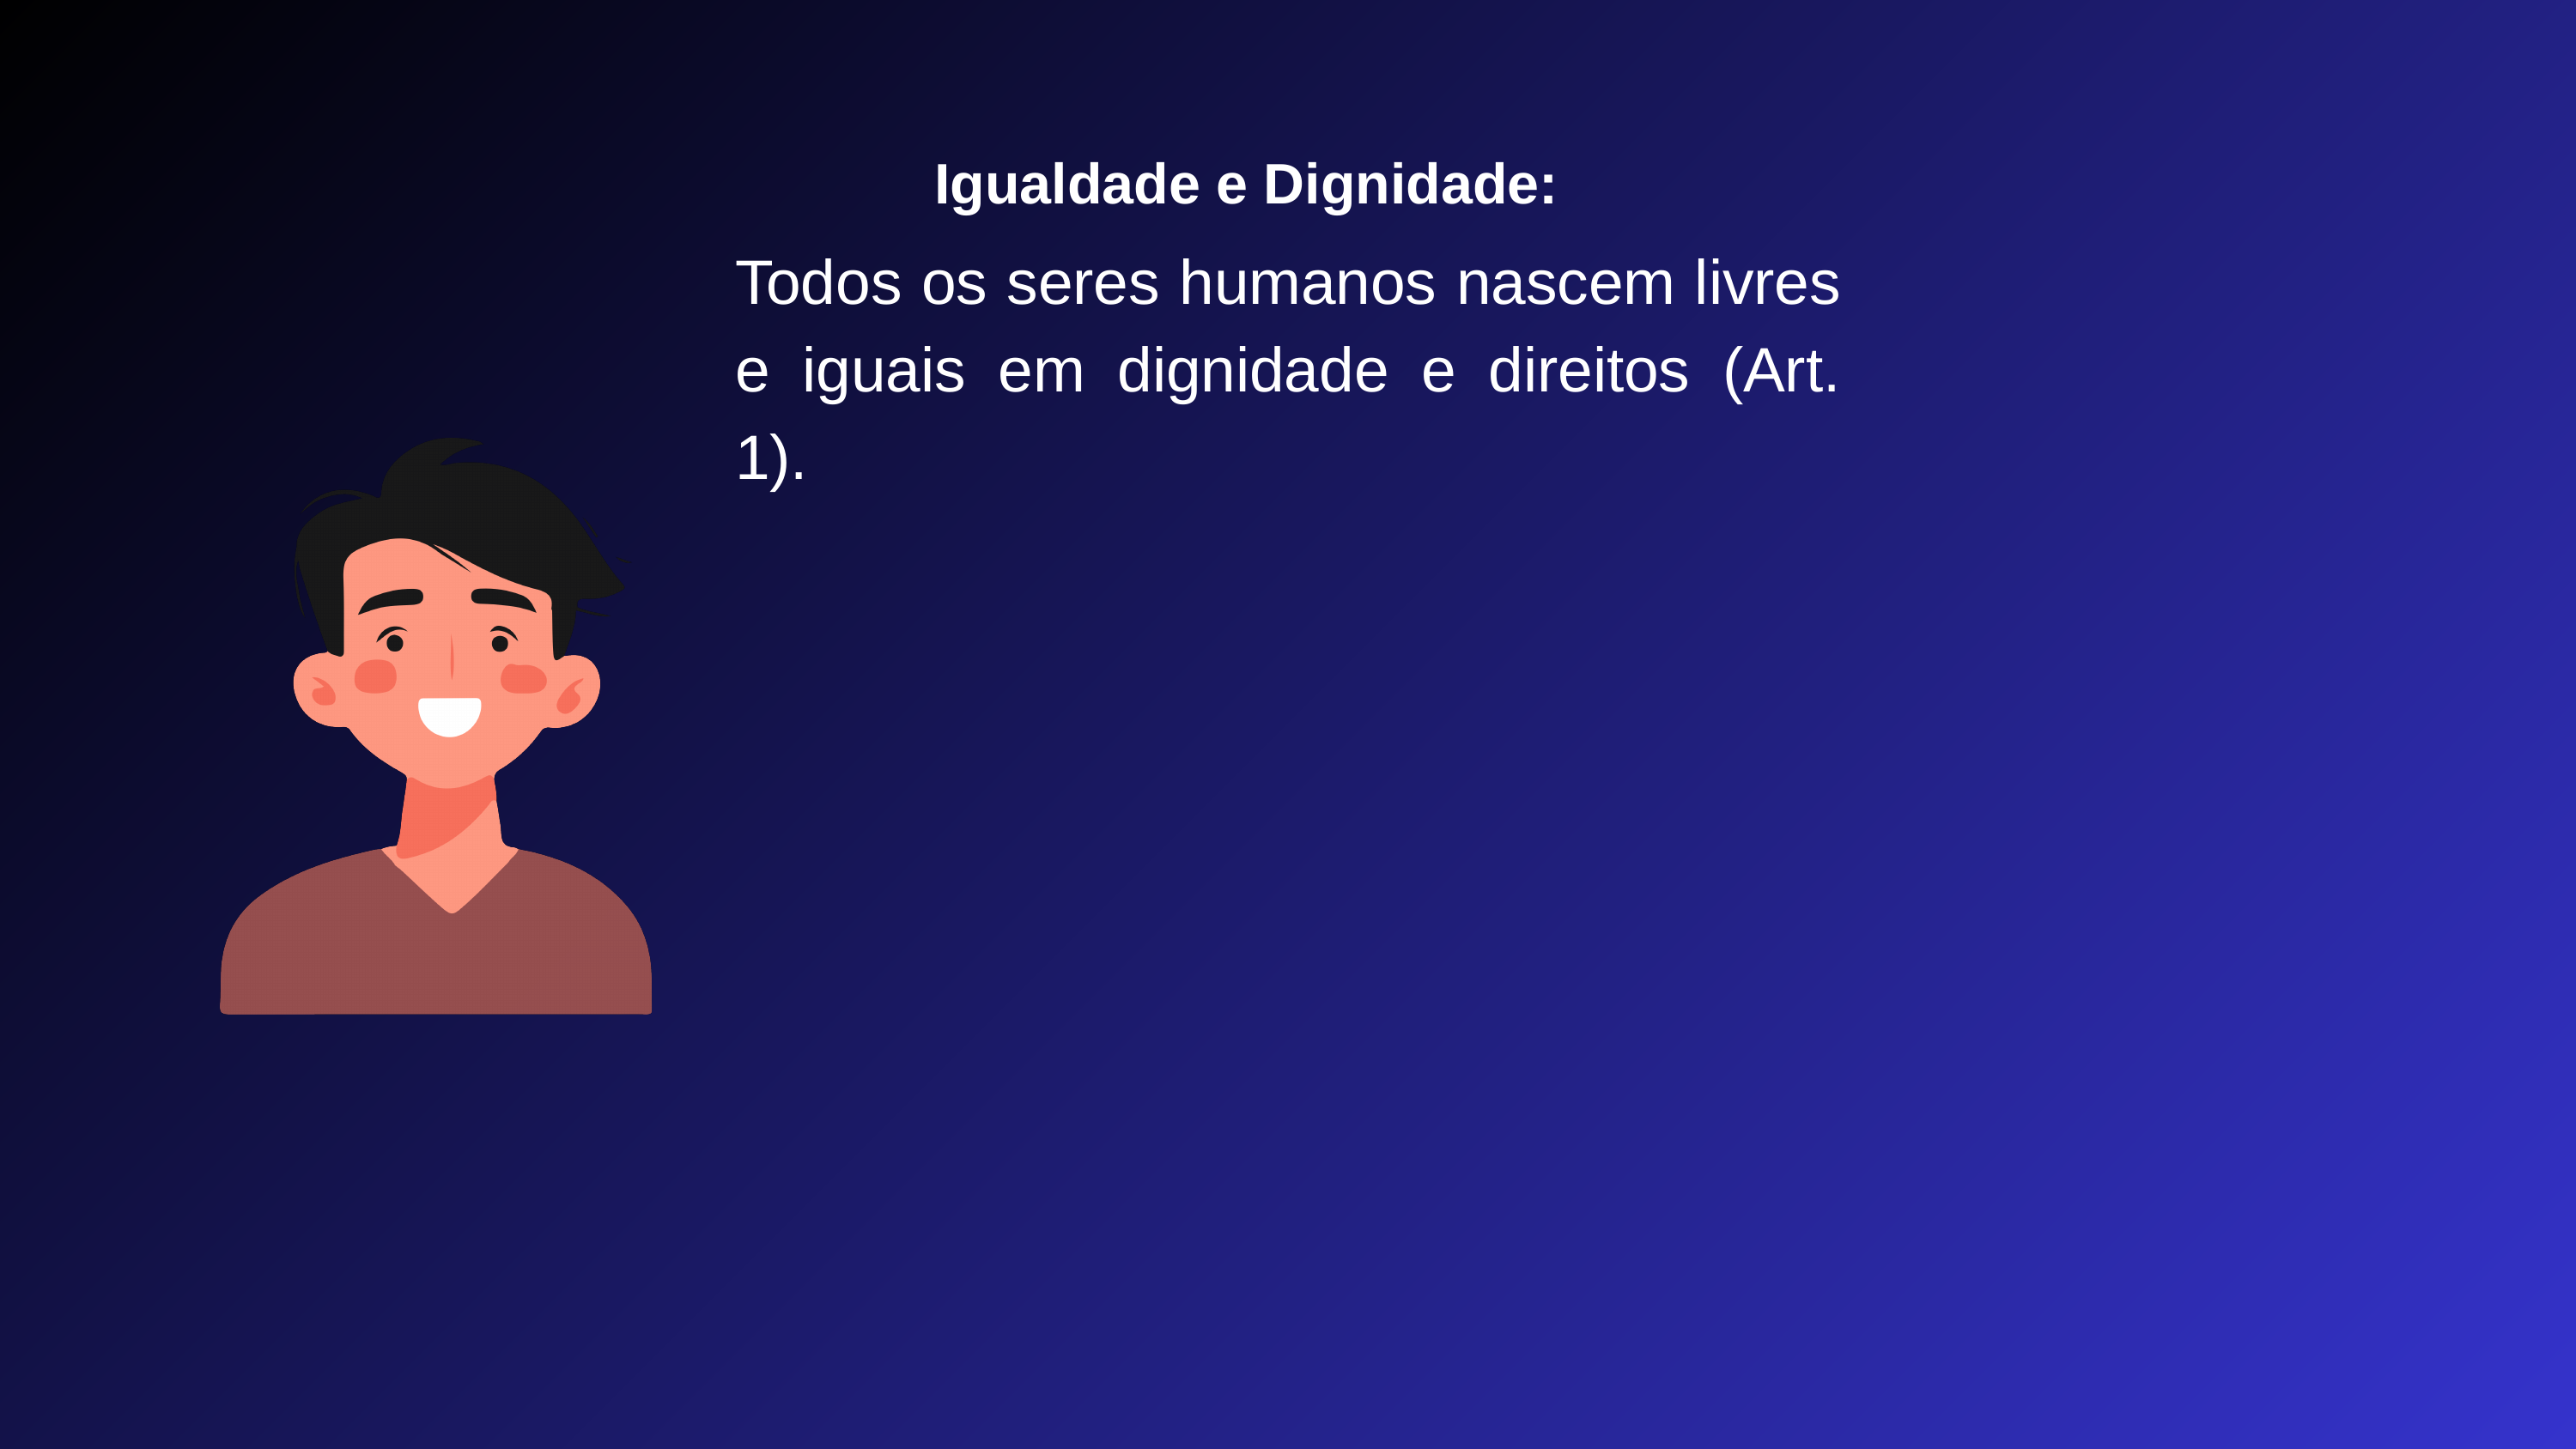

Igualdade e Dignidade:
Todos os seres humanos nascem livres e iguais em dignidade e direitos (Art. 1).